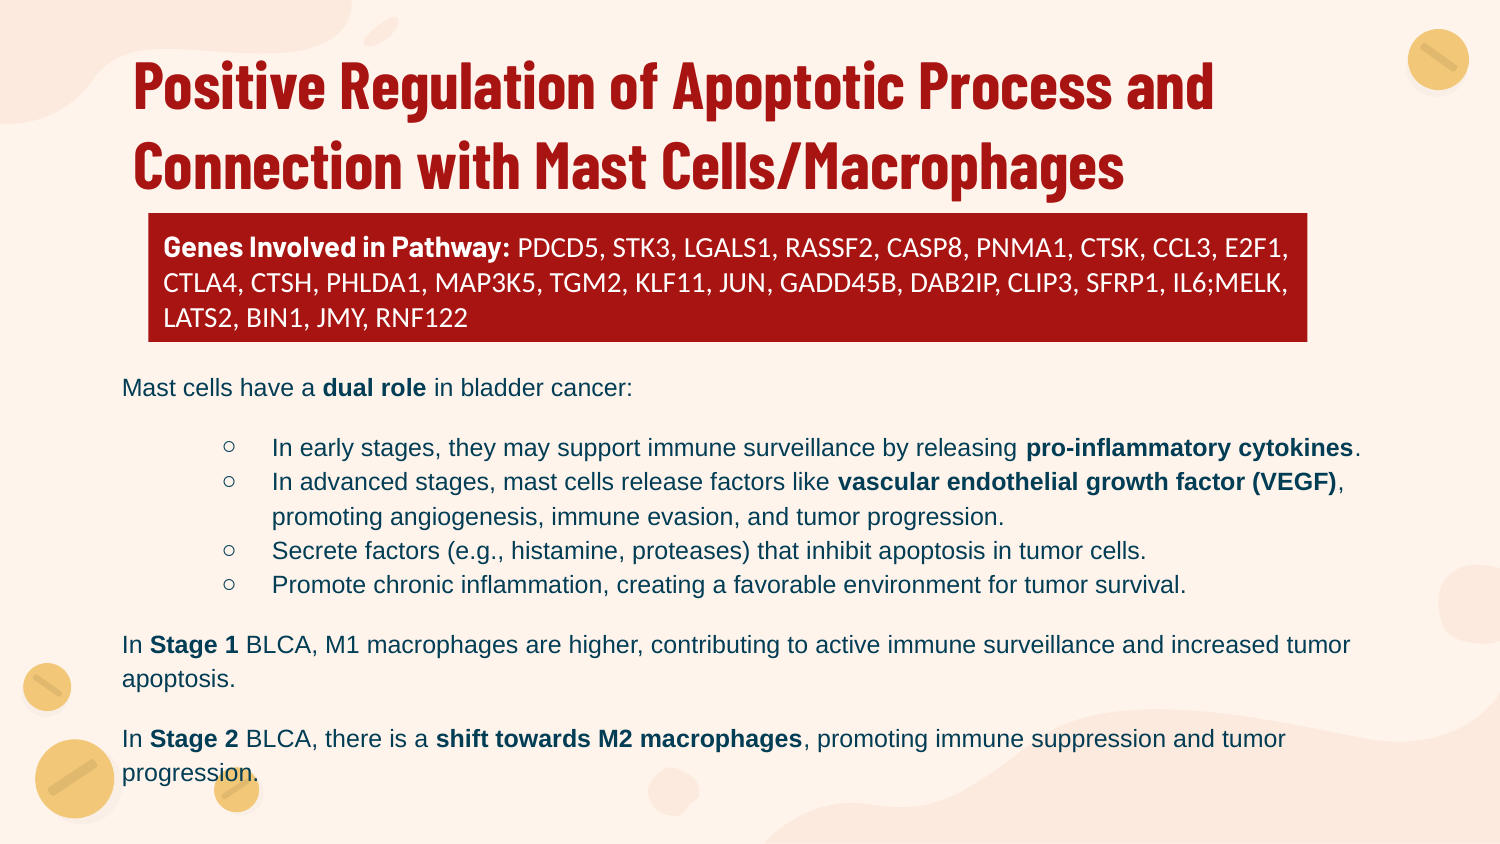

# Positive Regulation of Apoptotic Process and Connection with Mast Cells/Macrophages

Genes Involved in Pathway: PDCD5, STK3, LGALS1, RASSF2, CASP8, PNMA1, CTSK, CCL3, E2F1, CTLA4, CTSH, PHLDA1, MAP3K5, TGM2, KLF11, JUN, GADD45B, DAB2IP, CLIP3, SFRP1, IL6;MELK, LATS2, BIN1, JMY, RNF122
Mast cells have a dual role in bladder cancer:
In early stages, they may support immune surveillance by releasing pro-inflammatory cytokines.
In advanced stages, mast cells release factors like vascular endothelial growth factor (VEGF), promoting angiogenesis, immune evasion, and tumor progression.
Secrete factors (e.g., histamine, proteases) that inhibit apoptosis in tumor cells.
Promote chronic inflammation, creating a favorable environment for tumor survival.
In Stage 1 BLCA, M1 macrophages are higher, contributing to active immune surveillance and increased tumor apoptosis.
In Stage 2 BLCA, there is a shift towards M2 macrophages, promoting immune suppression and tumor progression.